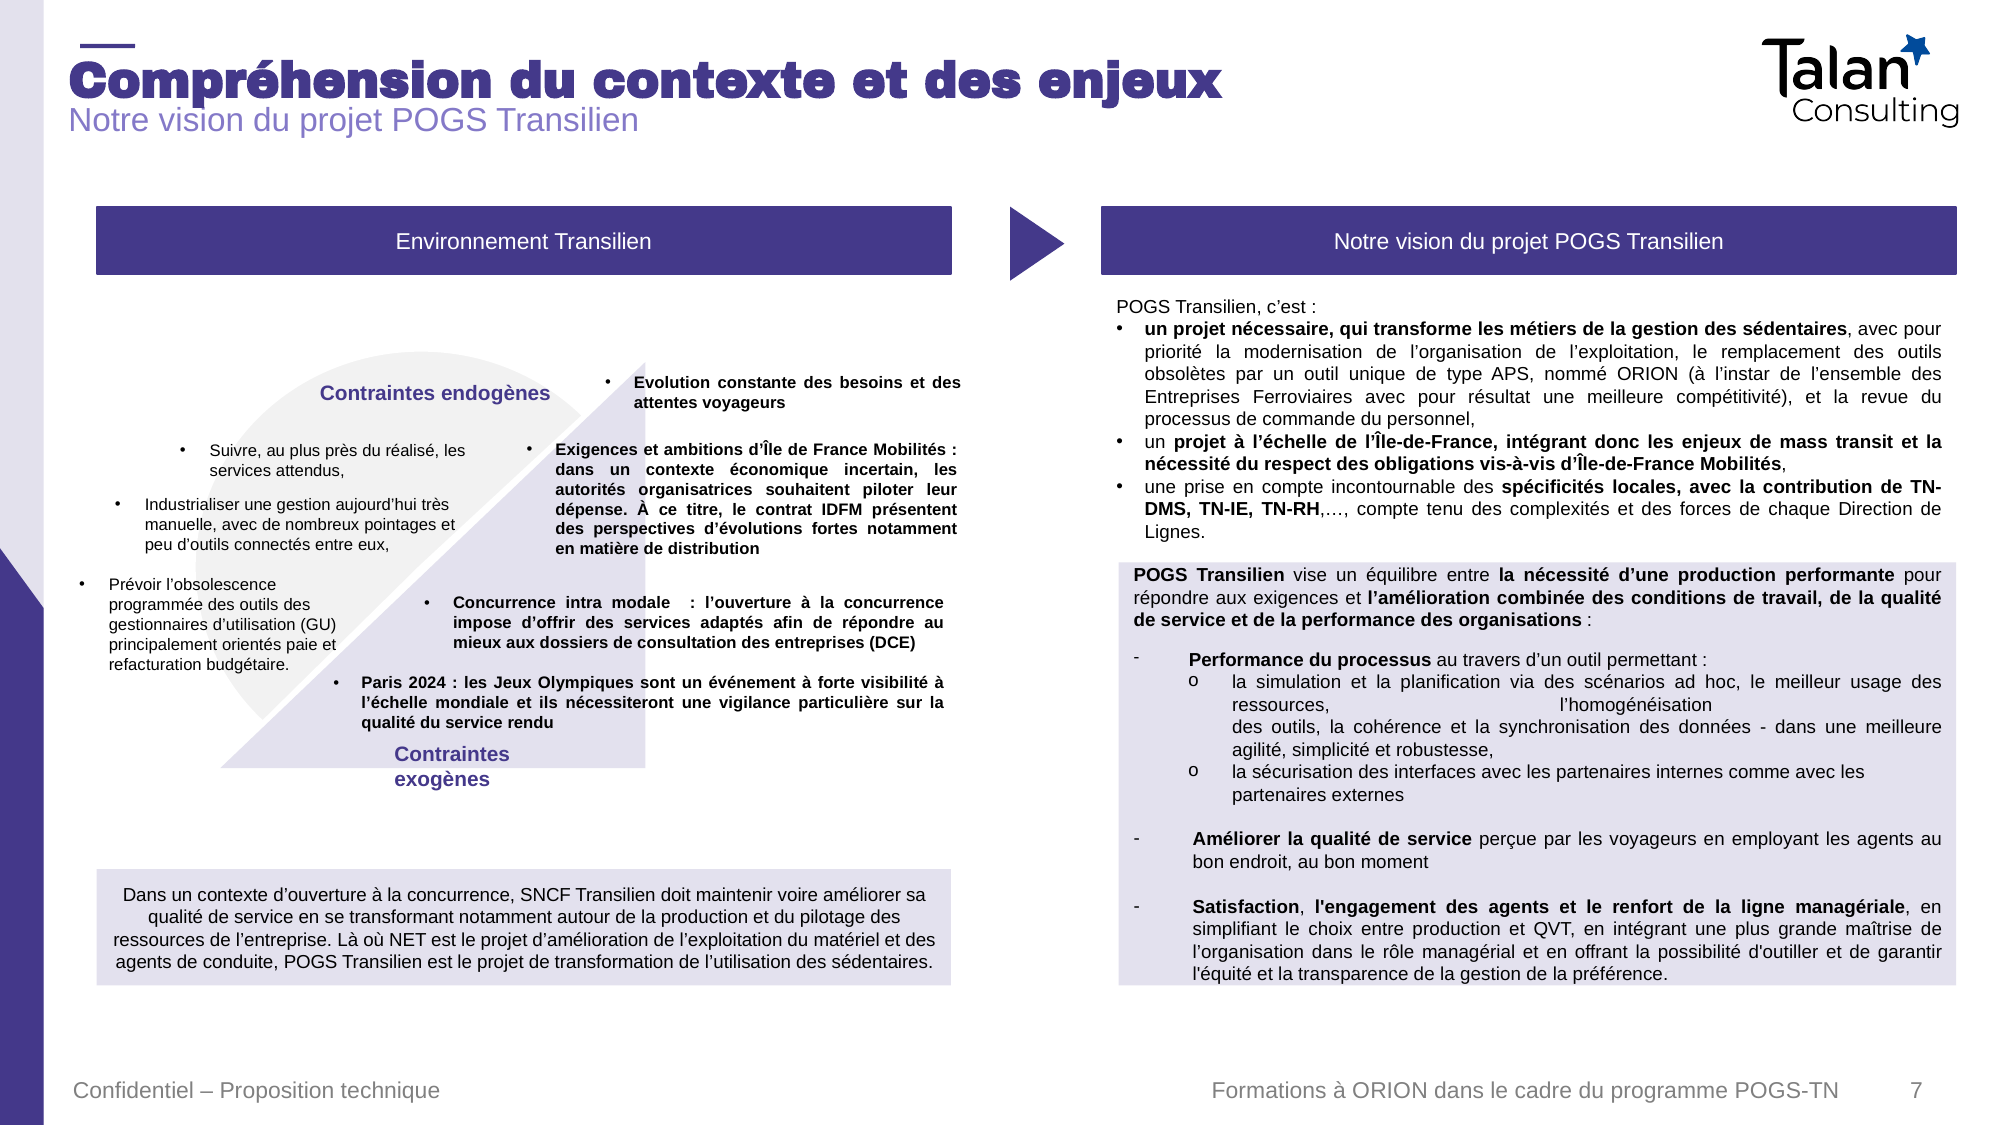

Compréhension du contexte et des enjeux
Notre vision du projet POGS Transilien
Environnement Transilien
Notre vision du projet POGS Transilien

POGS Transilien, c’est :
un projet nécessaire, qui transforme les métiers de la gestion des sédentaires, avec pour priorité la modernisation de l’organisation de l’exploitation, le remplacement des outils obsolètes par un outil unique de type APS, nommé ORION (à l’instar de l’ensemble des Entreprises Ferroviaires avec pour résultat une meilleure compétitivité), et la revue du processus de commande du personnel,
un projet à l’échelle de l’Île-de-France, intégrant donc les enjeux de mass transit et la nécessité du respect des obligations vis-à-vis d’Île-de-France Mobilités,
une prise en compte incontournable des spécificités locales, avec la contribution de TN-DMS, TN-IE, TN-RH,…, compte tenu des complexités et des forces de chaque Direction de Lignes.

Evolution constante des besoins et des attentes voyageurs
Contraintes endogènes
Exigences et ambitions d’Île de France Mobilités : dans un contexte économique incertain, les autorités organisatrices souhaitent piloter leur dépense. À ce titre, le contrat IDFM présentent des perspectives d’évolutions fortes notamment en matière de distribution
Suivre, au plus près du réalisé, les services attendus,
Industrialiser une gestion aujourd’hui très manuelle, avec de nombreux pointages et peu d’outils connectés entre eux,
Prévoir l’obsolescence programmée des outils des gestionnaires d’utilisation (GU) principalement orientés paie et refacturation budgétaire.
Concurrence intra modale  : l’ouverture à la concurrence impose d’offrir des services adaptés afin de répondre au mieux aux dossiers de consultation des entreprises (DCE)
Paris 2024 : les Jeux Olympiques sont un événement à forte visibilité à l’échelle mondiale et ils nécessiteront une vigilance particulière sur la qualité du service rendu
Contraintes exogènes
POGS Transilien vise un équilibre entre la nécessité d’une production performante pour répondre aux exigences et l’amélioration combinée des conditions de travail, de la qualité de service et de la performance des organisations :
Performance du processus au travers d’un outil permettant :
la simulation et la planification via des scénarios ad hoc, le meilleur usage des ressources, l’homogénéisation
des outils, la cohérence et la synchronisation des données - dans une meilleure agilité, simplicité et robustesse,
la sécurisation des interfaces avec les partenaires internes comme avec les partenaires externes
Améliorer la qualité de service perçue par les voyageurs en employant les agents au bon endroit, au bon moment

Satisfaction, l'engagement des agents et le renfort de la ligne managériale, en simplifiant le choix entre production et QVT, en intégrant une plus grande maîtrise de l’organisation dans le rôle managérial et en offrant la possibilité d'outiller et de garantir l'équité et la transparence de la gestion de la préférence.
Dans un contexte d’ouverture à la concurrence, SNCF Transilien doit maintenir voire améliorer sa qualité de service en se transformant notamment autour de la production et du pilotage des ressources de l’entreprise. Là où NET est le projet d’amélioration de l’exploitation du matériel et des agents de conduite, POGS Transilien est le projet de transformation de l’utilisation des sédentaires.